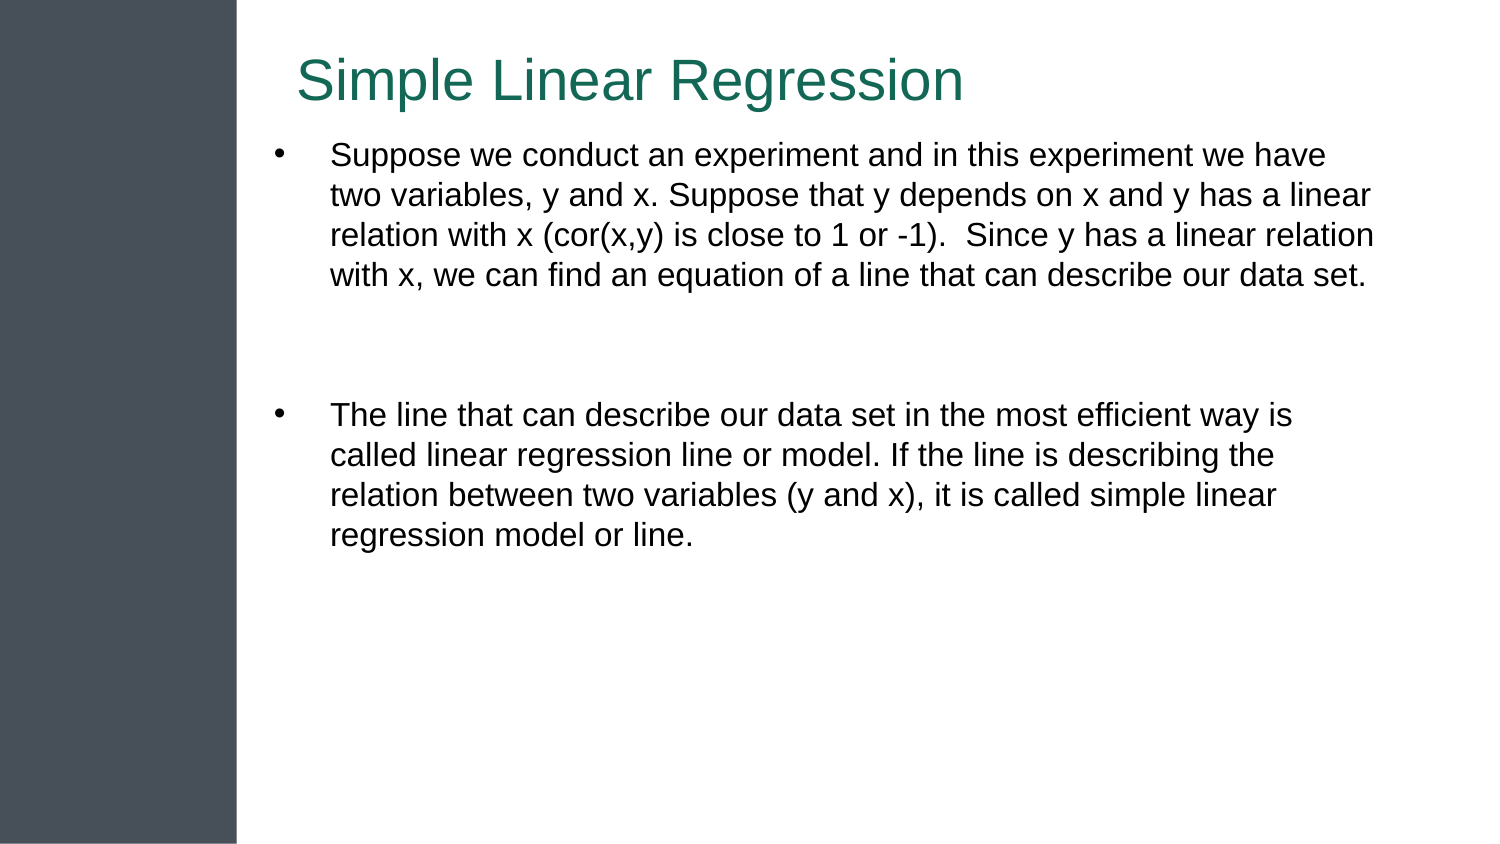

# Simple Linear Regression
Suppose we conduct an experiment and in this experiment we have two variables, y and x. Suppose that y depends on x and y has a linear relation with x (cor(x,y) is close to 1 or -1).  Since y has a linear relation with x, we can find an equation of a line that can describe our data set.

The line that can describe our data set in the most efficient way is called linear regression line or model. If the line is describing the relation between two variables (y and x), it is called simple linear regression model or line.